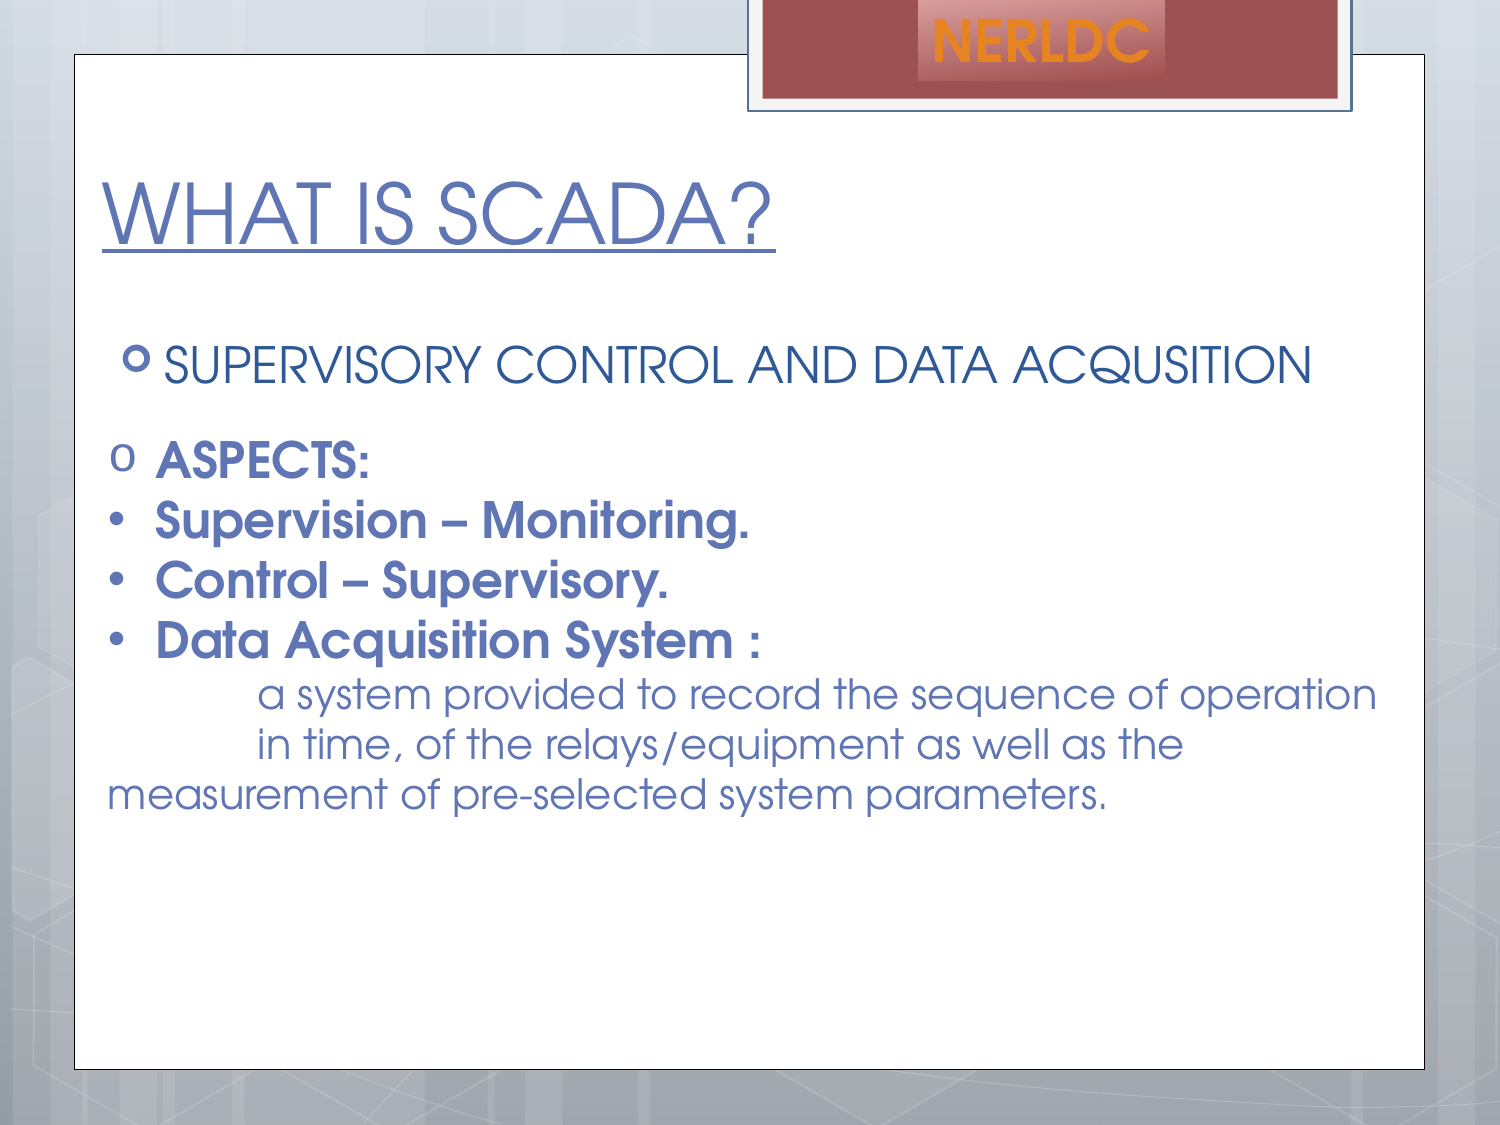

NERLDC
# WHAT IS SCADA?
SUPERVISORY CONTROL AND DATA ACQUSITION
ASPECTS:
Supervision – Monitoring.
Control – Supervisory.
Data Acquisition System :
	a system provided to record the sequence of operation 	in time, of the relays/equipment as well as the 	measurement of pre-selected system parameters.